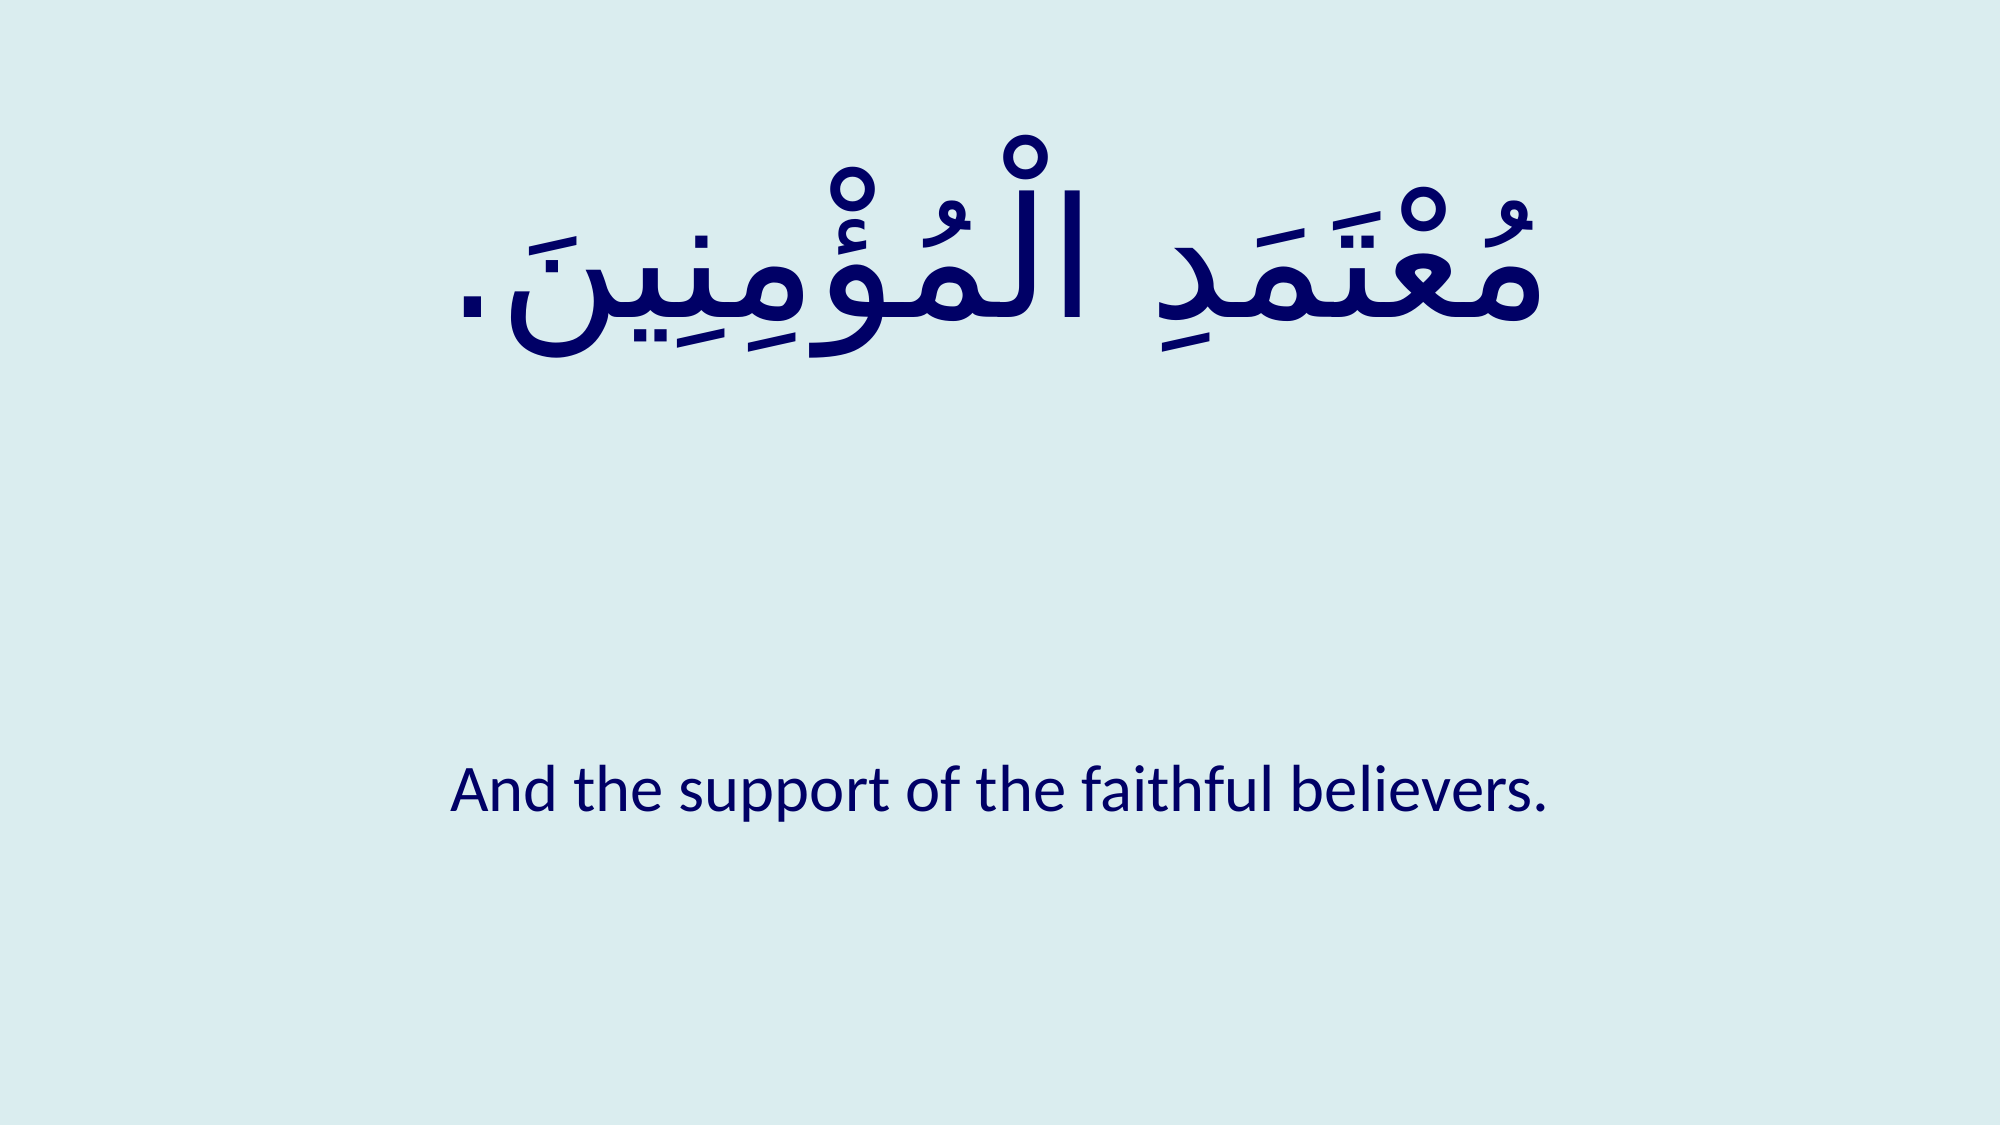

# مُعْتَمَدِ الْمُؤْمِنِينَ.
And the support of the faithful believers.